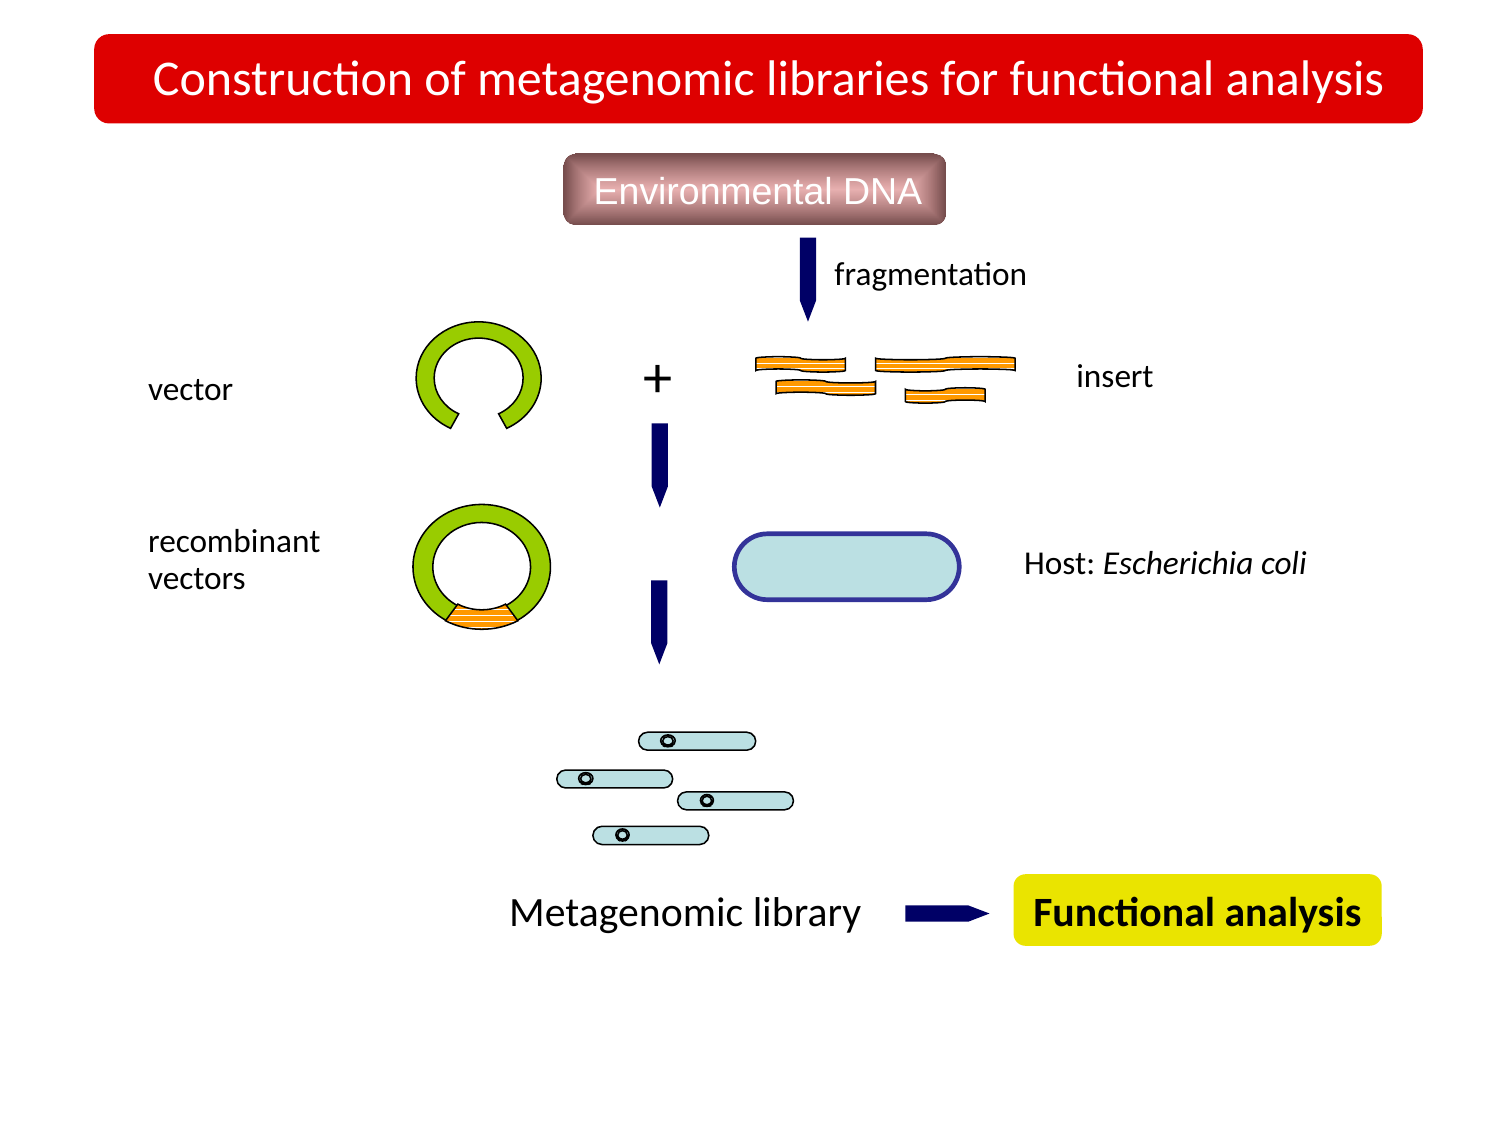

Construction of metagenomic libraries for functional analysis

Environmental DNA
fragmentation

insert

vector

+

recombinant
vectors

Host: Escherichia coli

Metagenomic library
Functional analysis